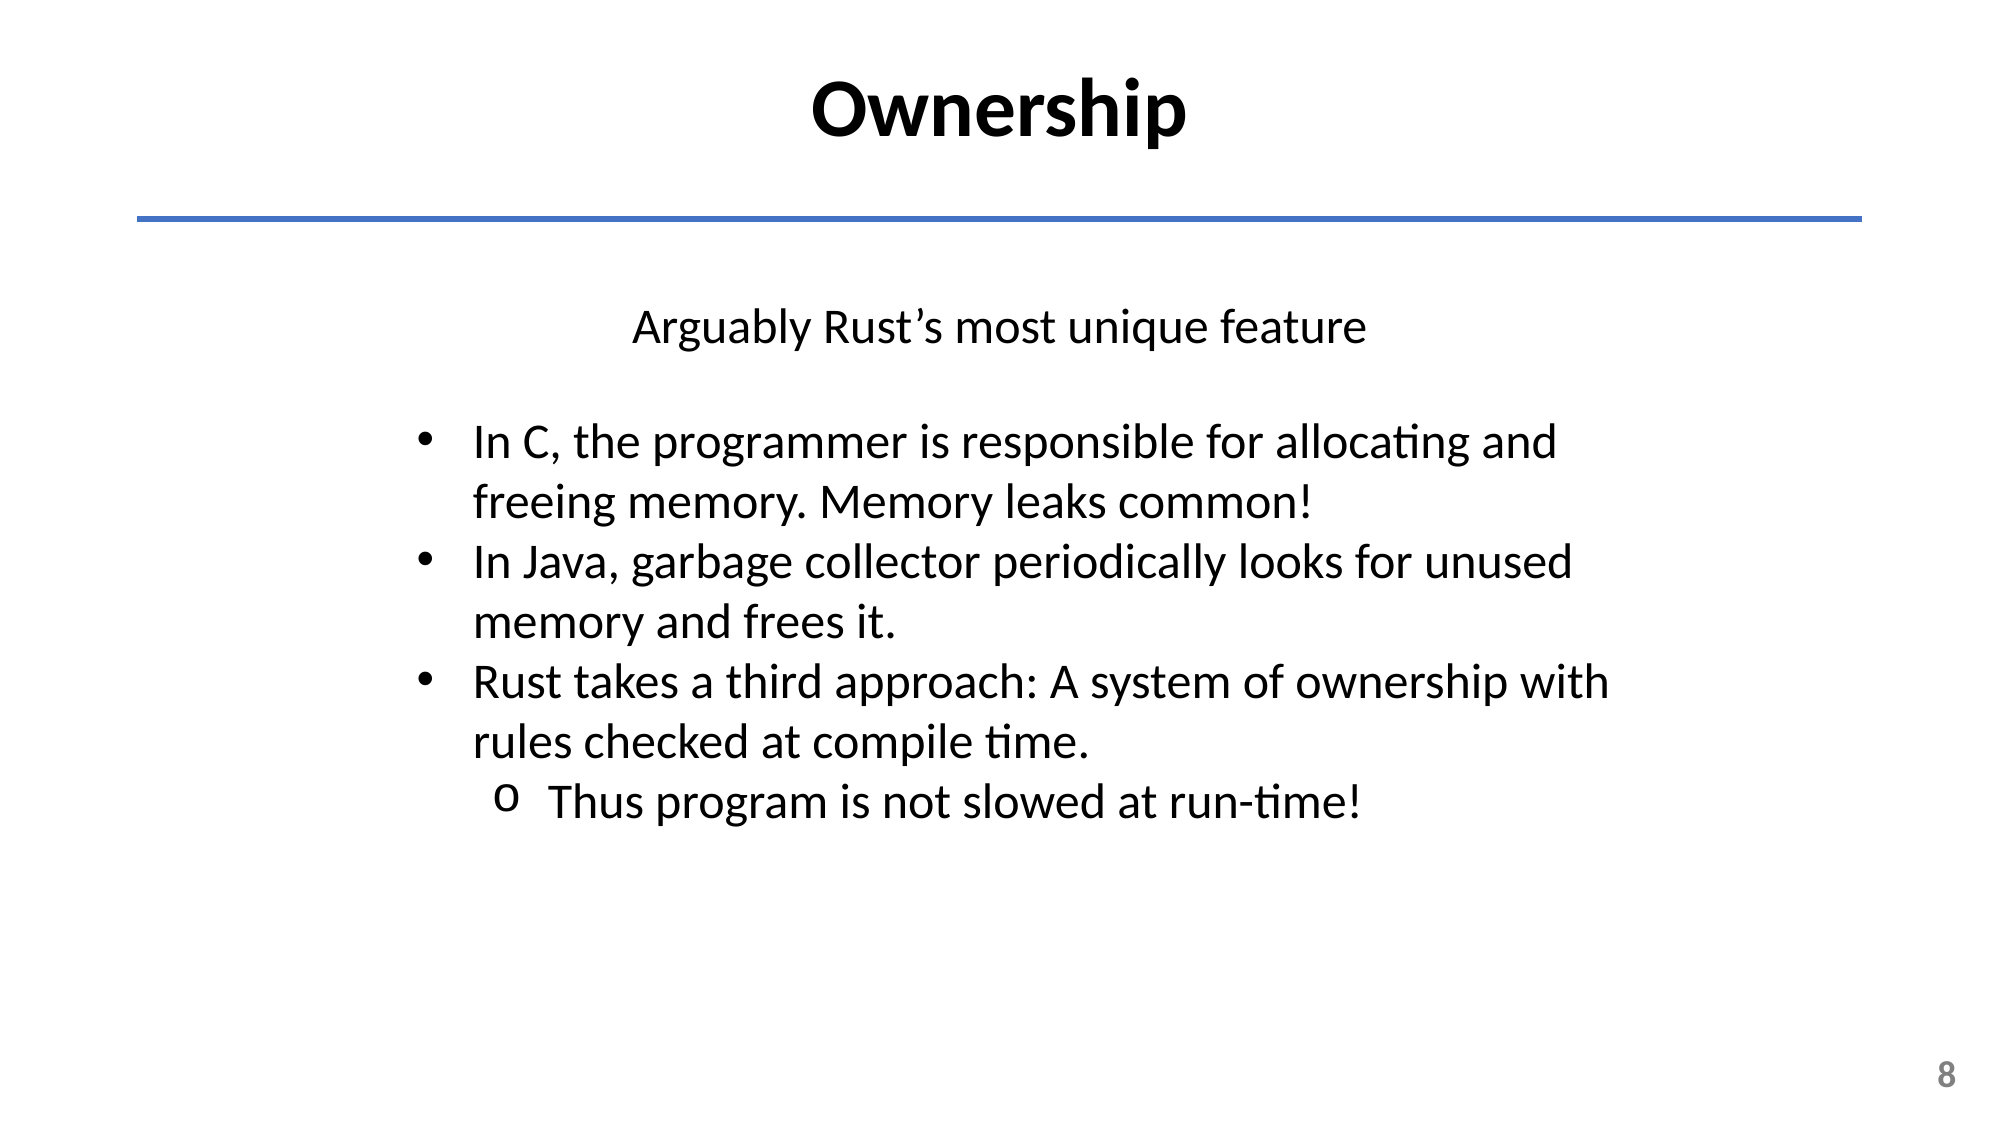

Ownership
Arguably Rust’s most unique feature
In C, the programmer is responsible for allocating and freeing memory. Memory leaks common!
In Java, garbage collector periodically looks for unused memory and frees it.
Rust takes a third approach: A system of ownership with rules checked at compile time.
Thus program is not slowed at run-time!
8